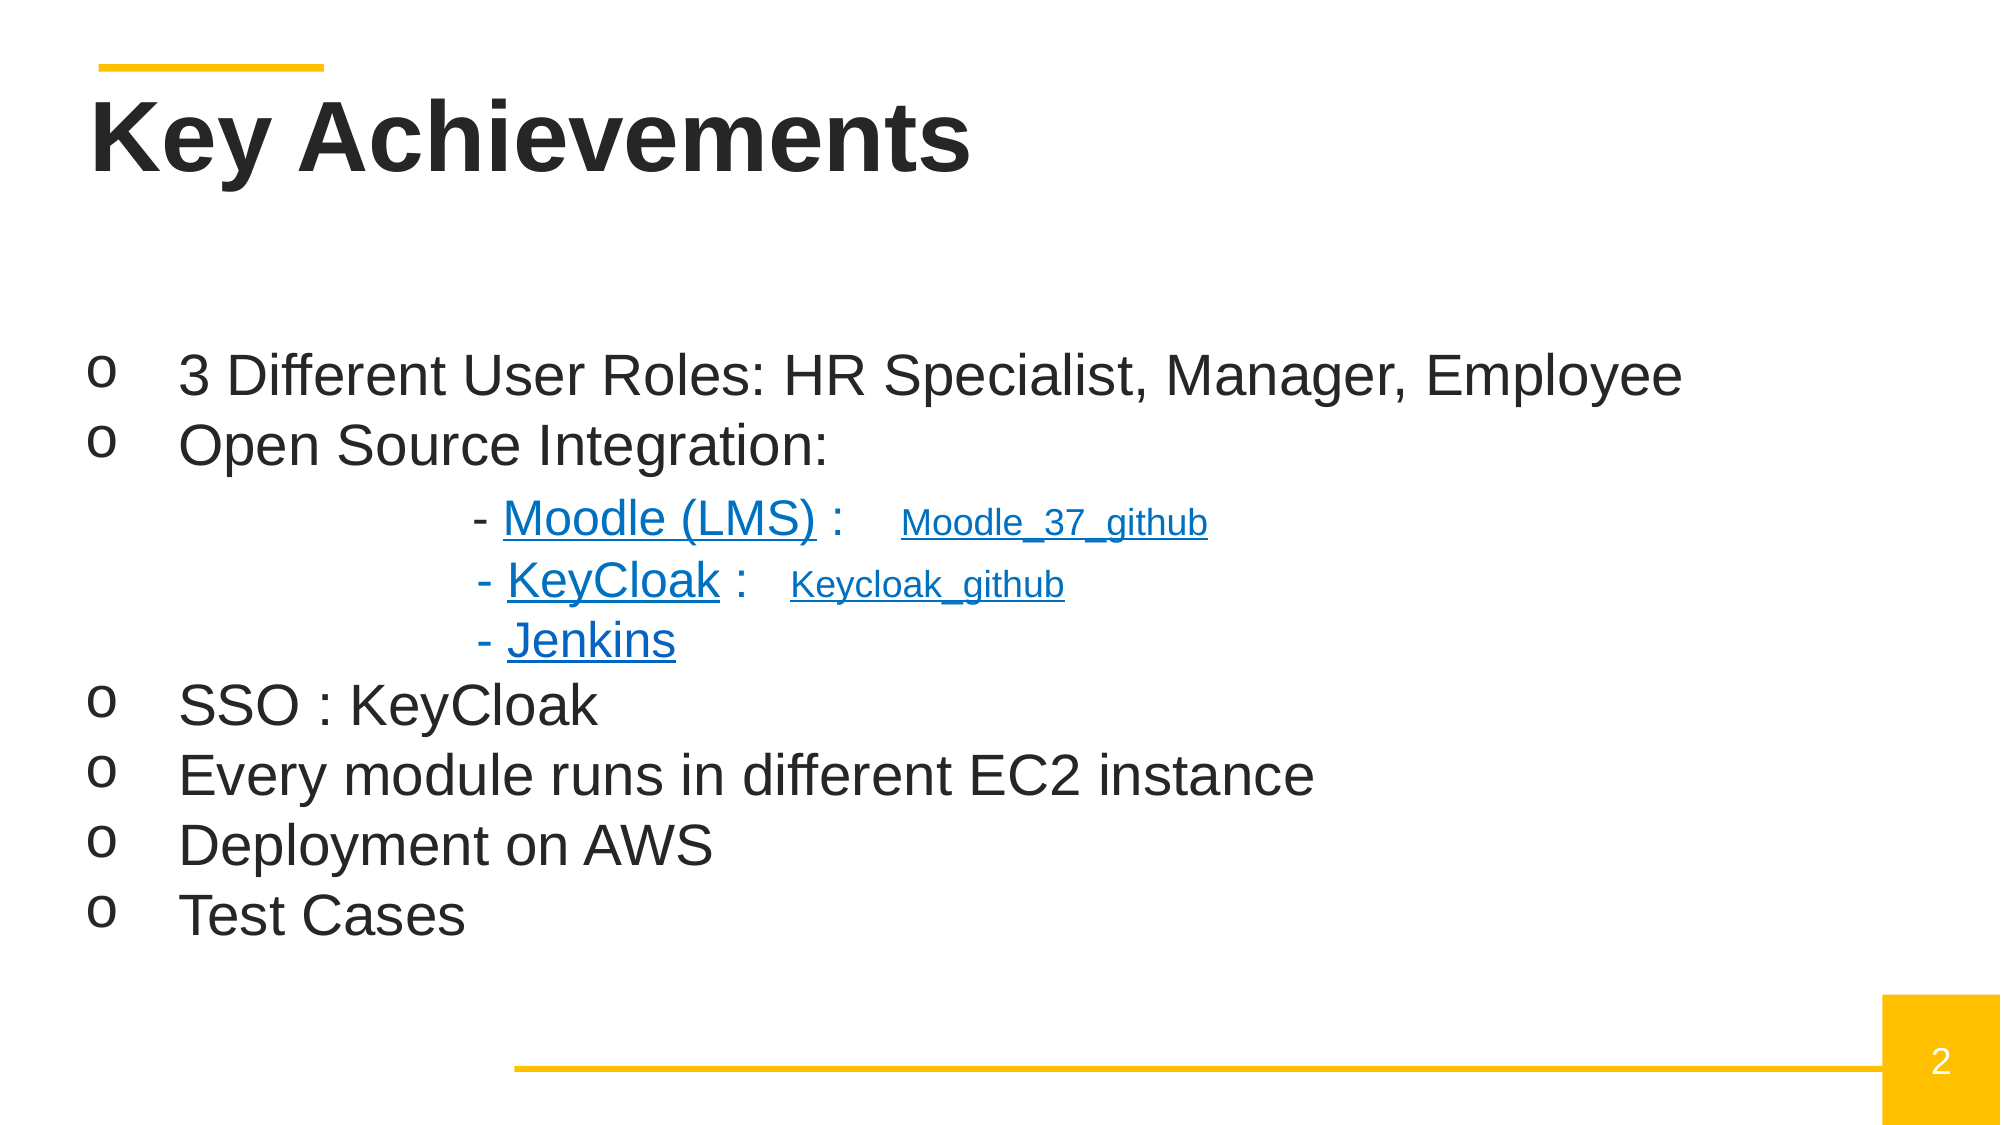

Key Achievements

3 Different User Roles: HR Specialist, Manager, Employee
Open Source Integration:
                        - Moodle (LMS) :    Moodle_37_github
                            - KeyCloak :   Keycloak_github
                            - Jenkins
SSO : KeyCloak
Every module runs in different EC2 instance
Deployment on AWS
Test Cases

2